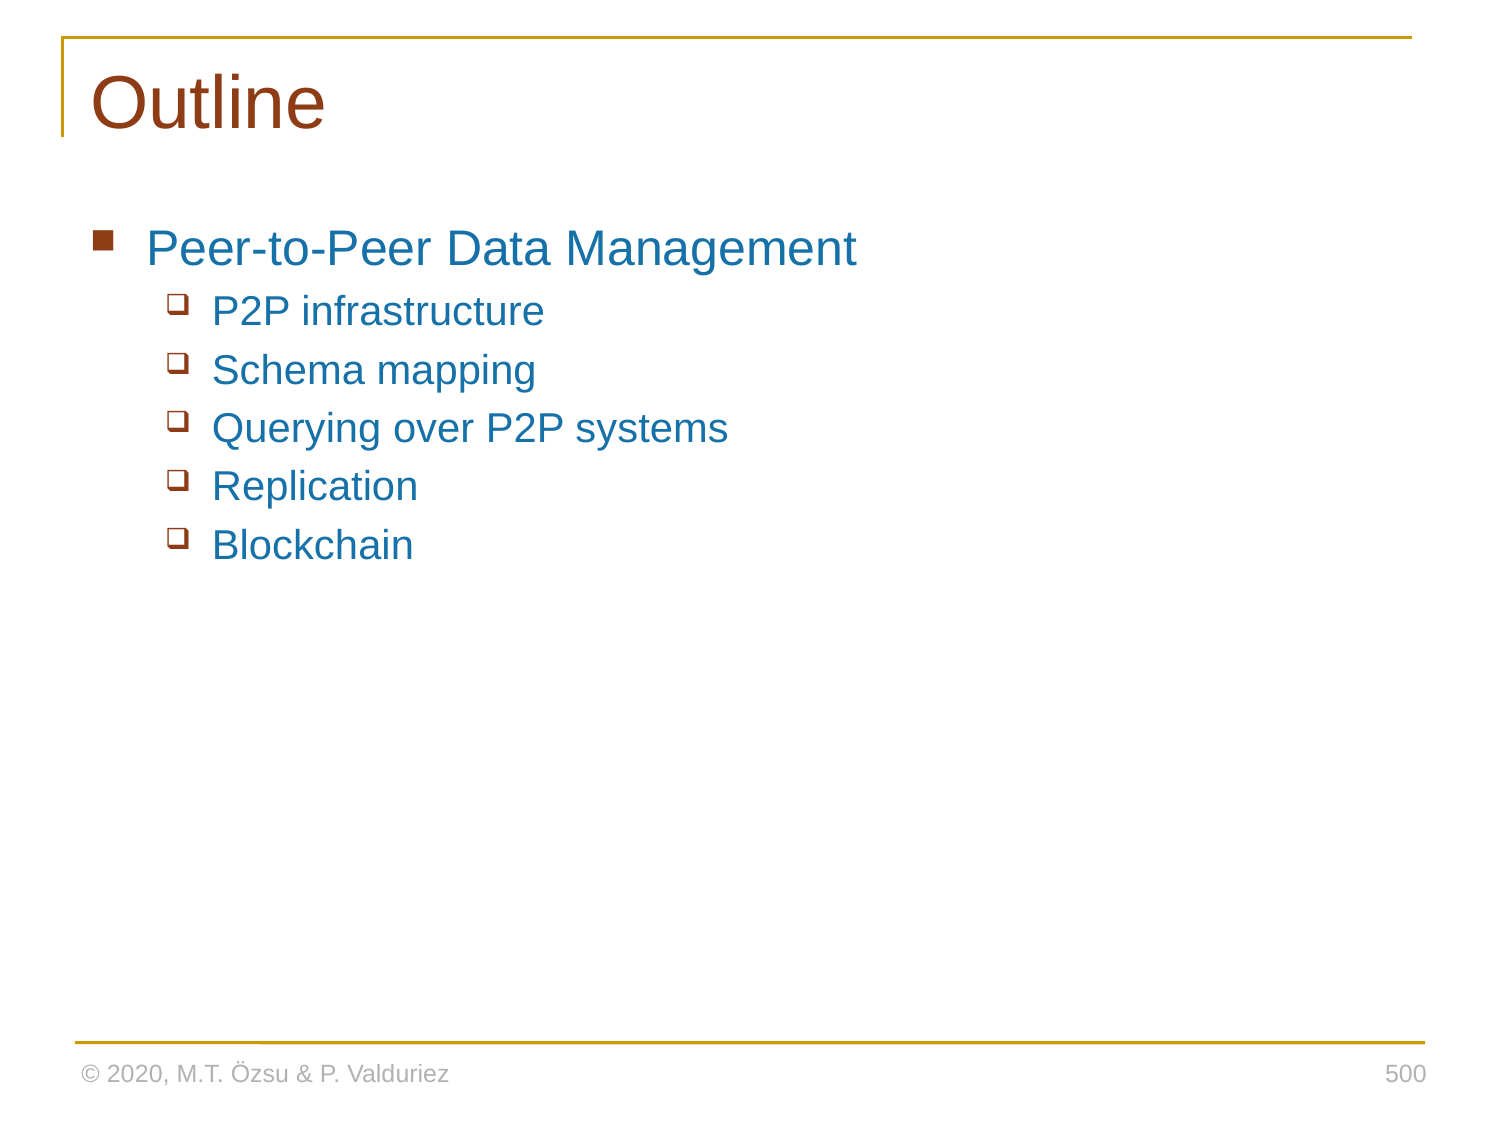

# Outline
Peer-to-Peer Data Management
P2P infrastructure
Schema mapping
Querying over P2P systems
Replication
Blockchain
© 2020, M.T. Özsu & P. Valduriez
500